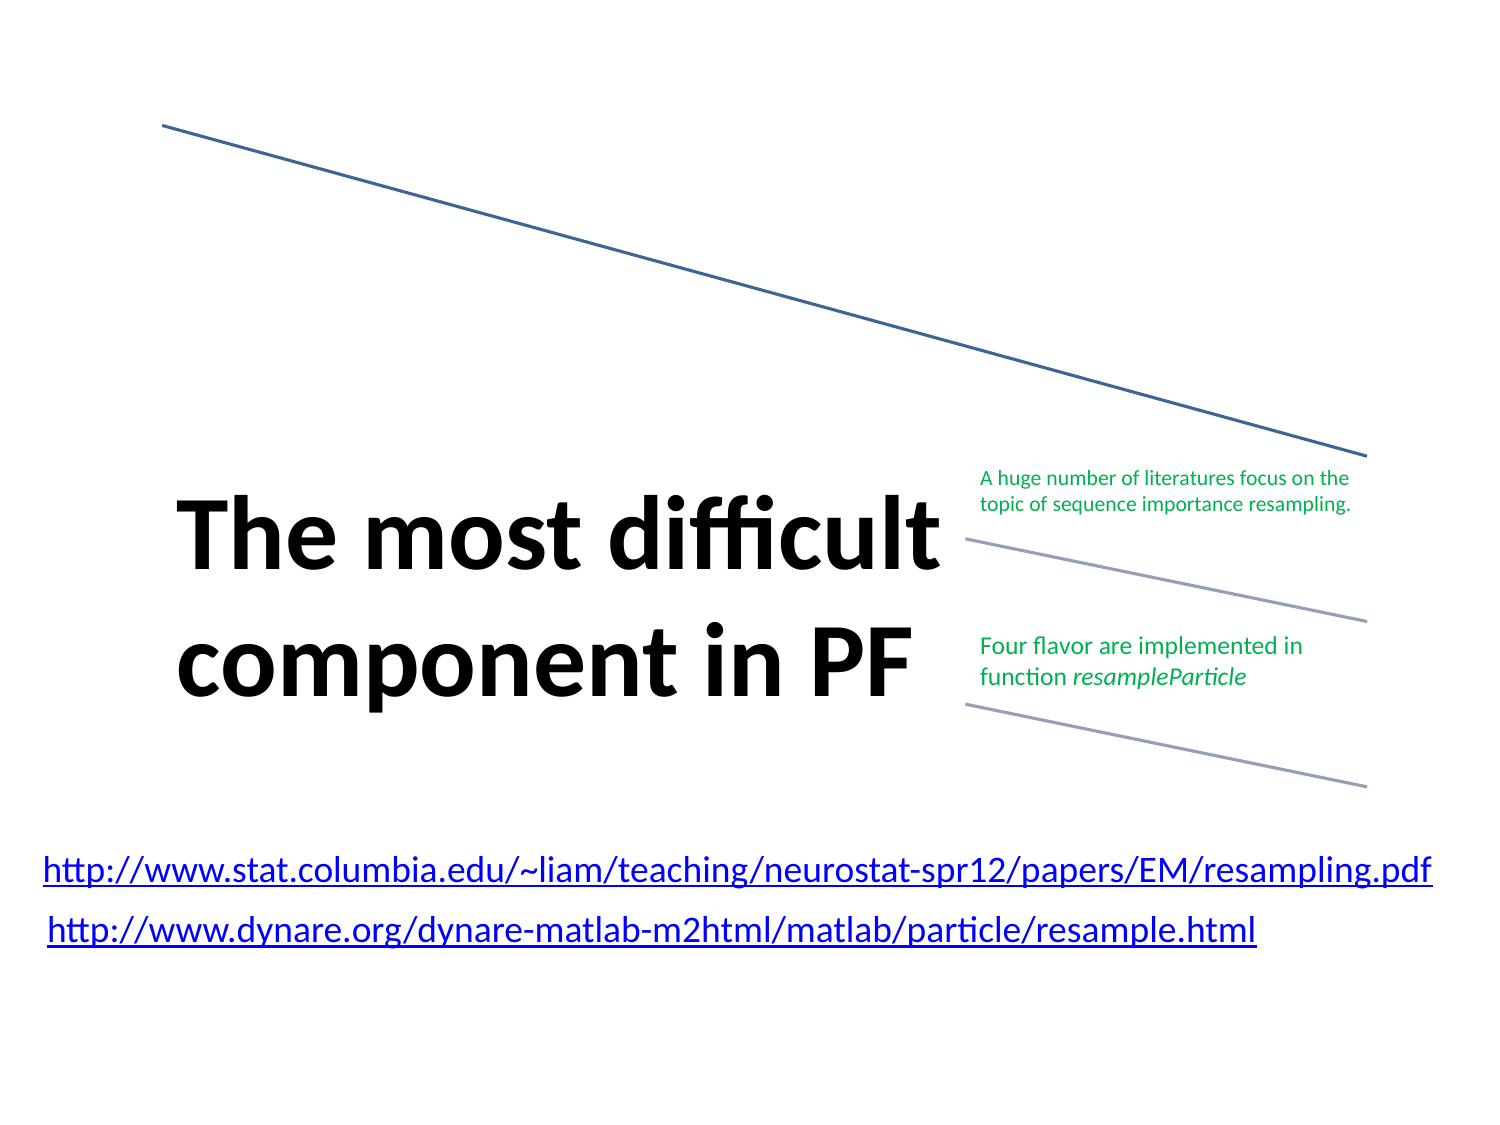

The most difficult component in PF
A huge number of literatures focus on the topic of sequence importance resampling.
Four flavor are implemented in function resampleParticle
http://www.stat.columbia.edu/~liam/teaching/neurostat-spr12/papers/EM/resampling.pdf
http://www.dynare.org/dynare-matlab-m2html/matlab/particle/resample.html